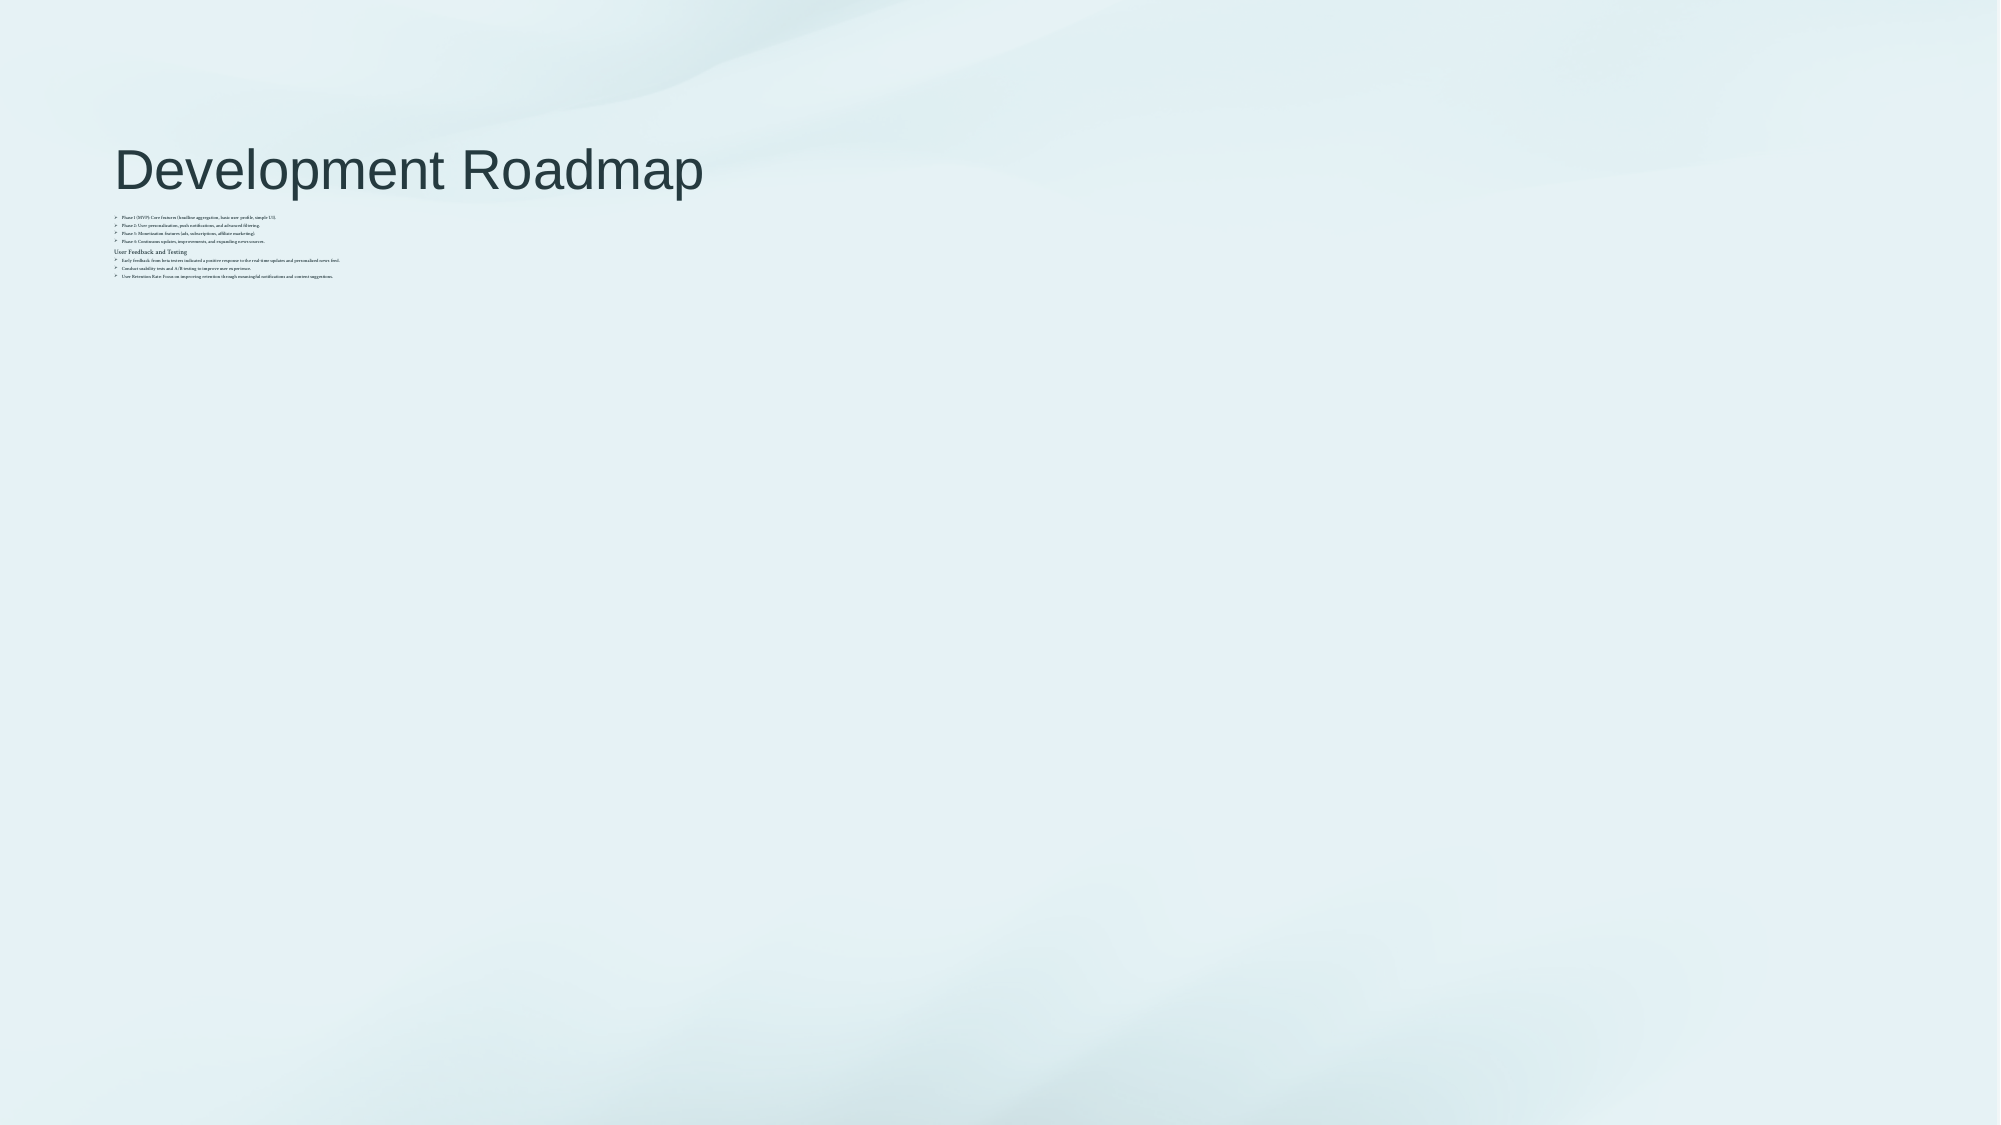

# Development Roadmap
 Phase 1 (MVP): Core features (headline aggregation, basic user profile, simple UI).
 Phase 2: User personalization, push notifications, and advanced filtering.
 Phase 3: Monetization features (ads, subscriptions, affiliate marketing).
 Phase 4: Continuous updates, improvements, and expanding news sources.
User Feedback and Testing
 Early feedback from beta testers indicated a positive response to the real-time updates and personalized news feed.
 Conduct usability tests and A/B testing to improve user experience.
 User Retention Rate: Focus on improving retention through meaningful notifications and content suggestions.